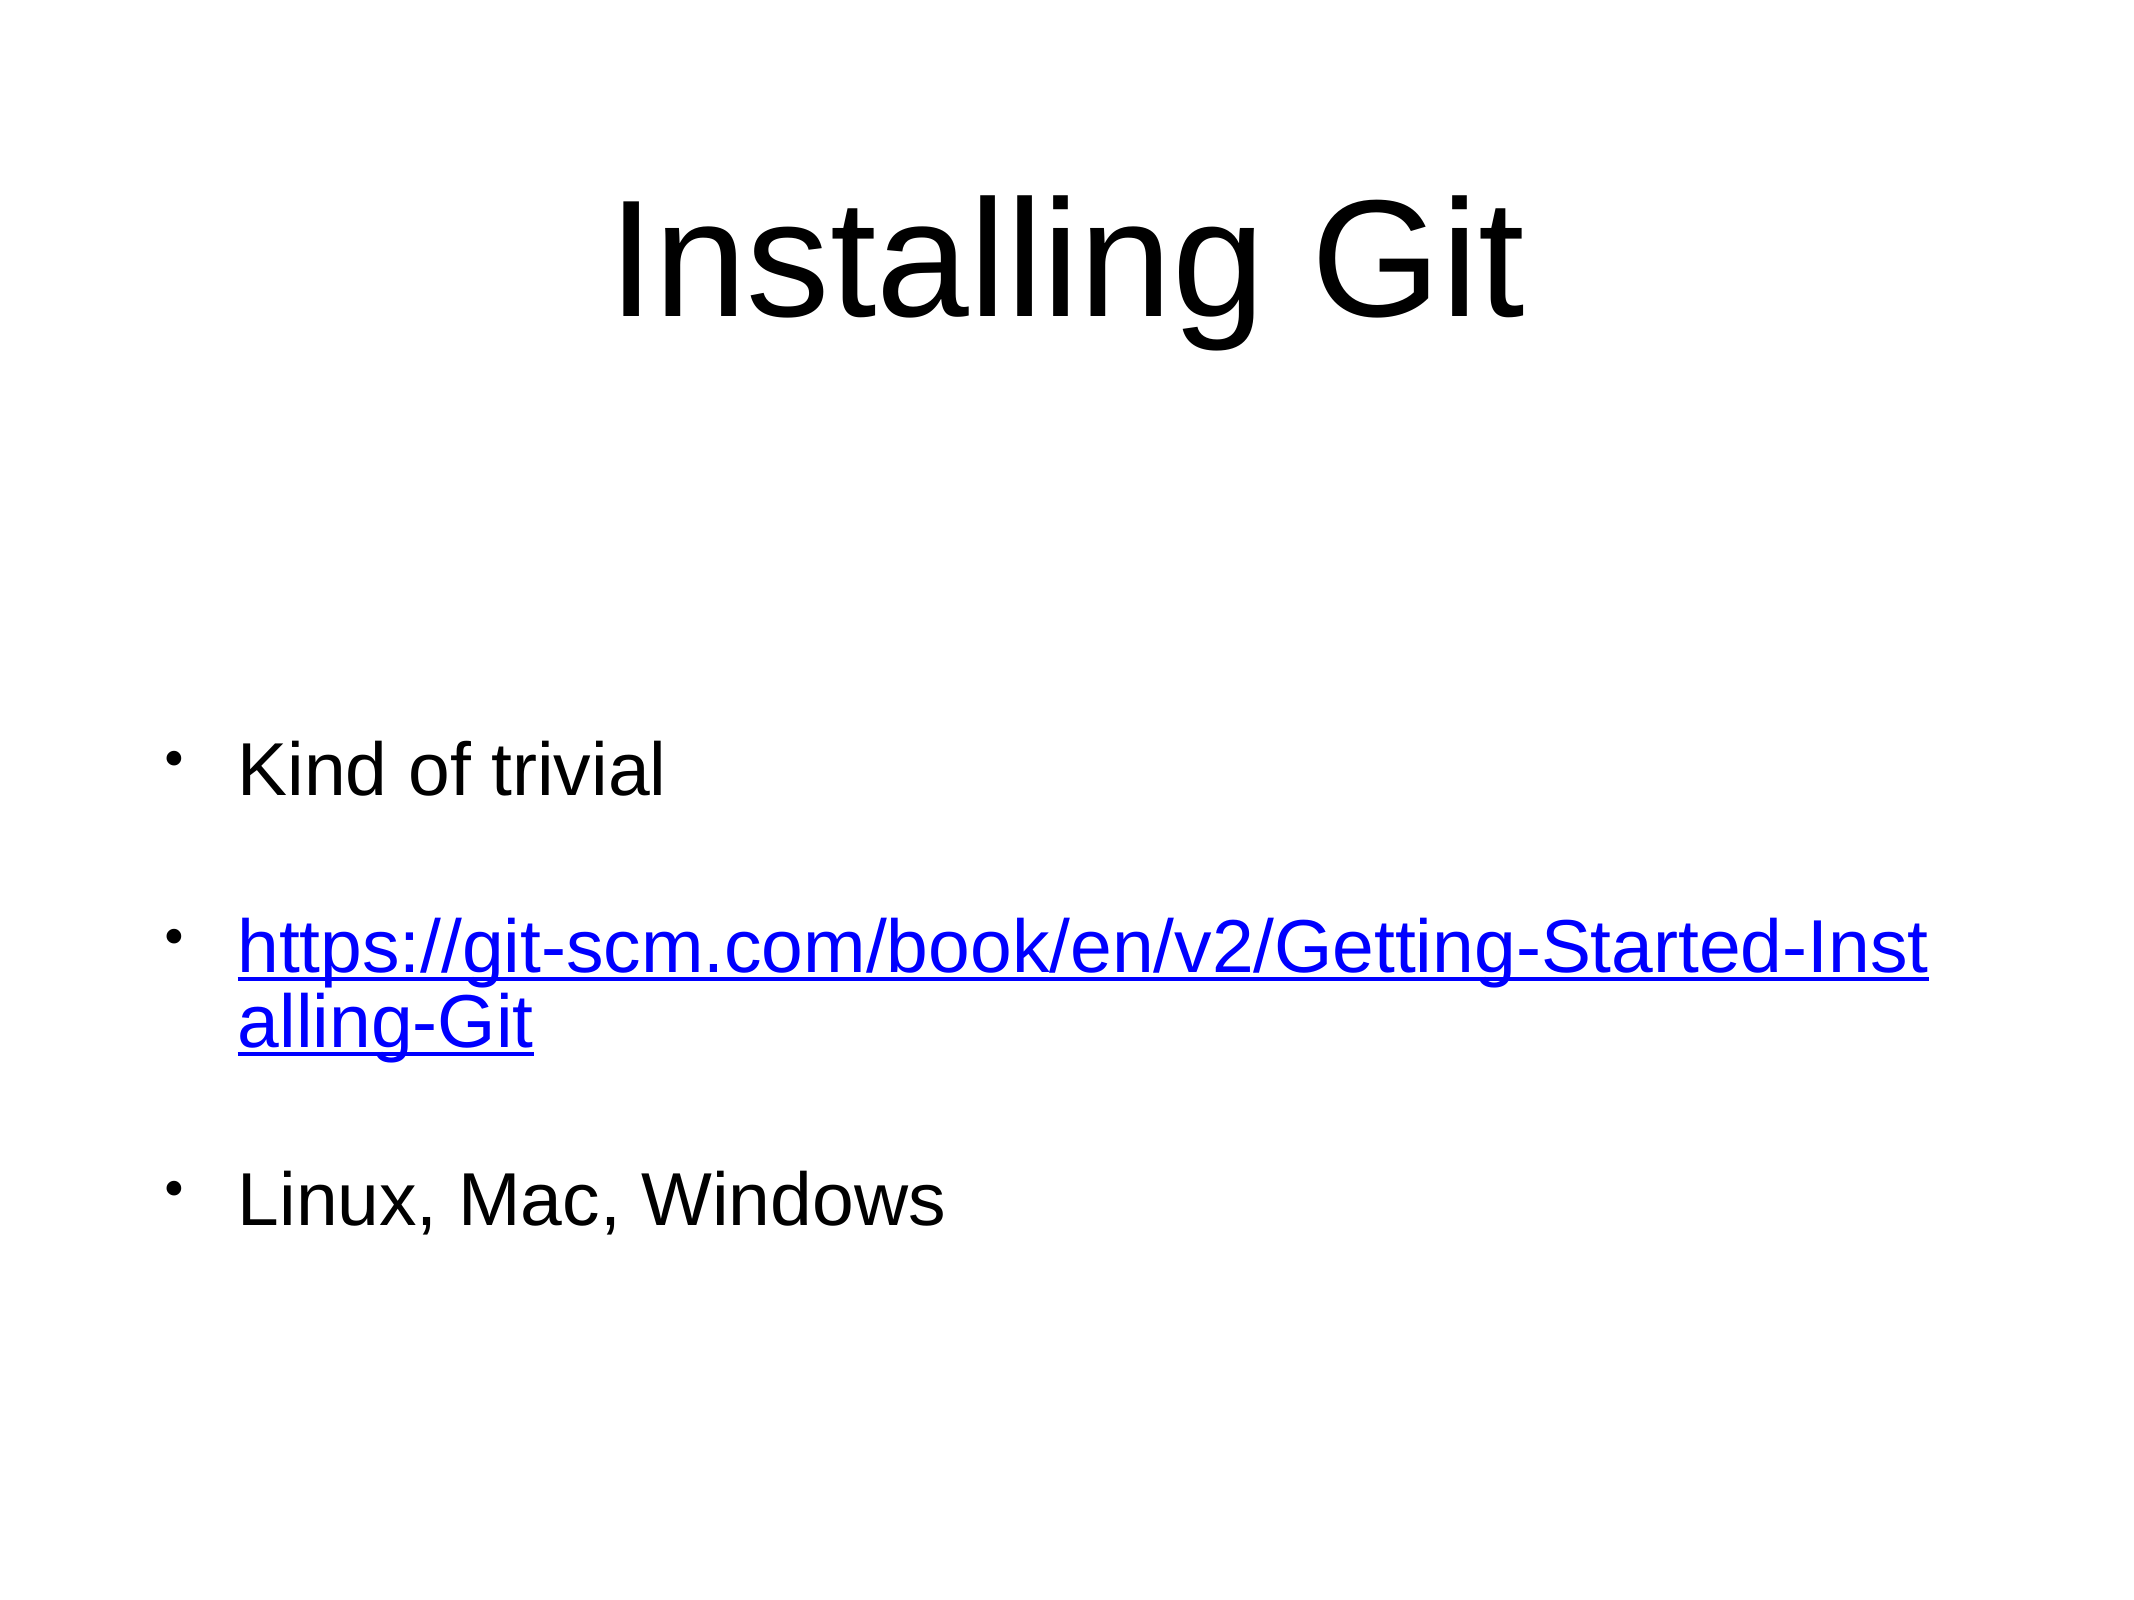

# Installing Git
Kind of trivial
https://git-scm.com/book/en/v2/Getting-Started-Installing-Git
Linux, Mac, Windows